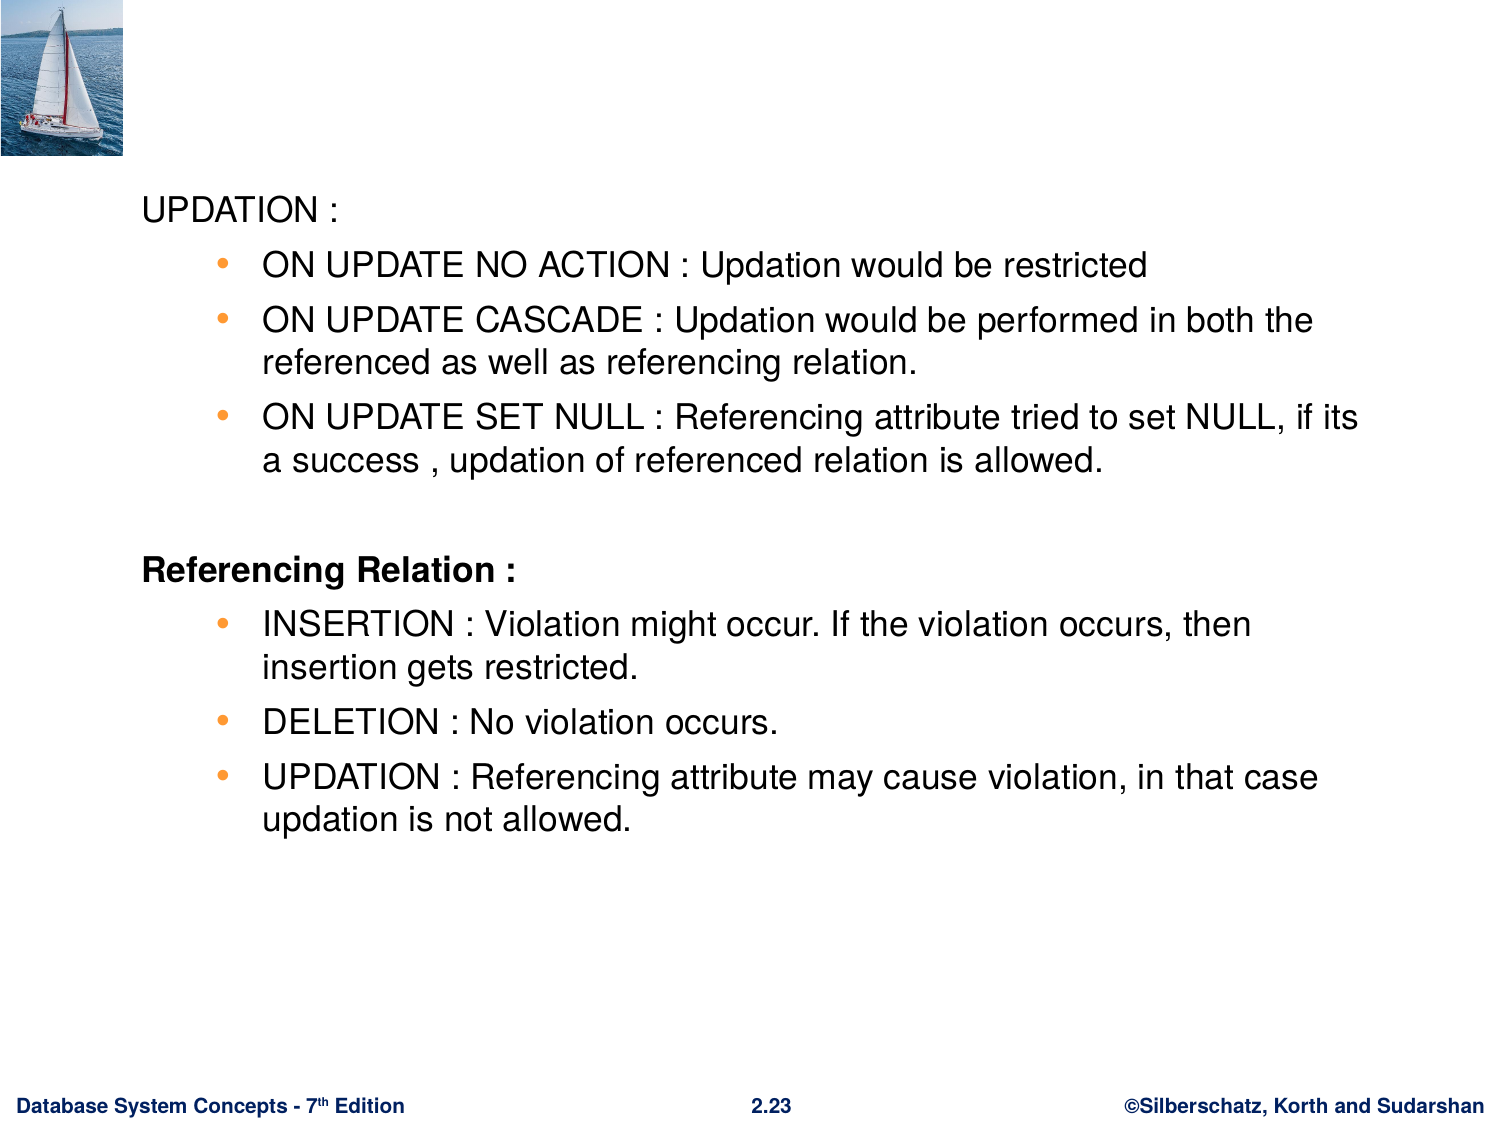

#
UPDATION :
ON UPDATE NO ACTION : Updation would be restricted
ON UPDATE CASCADE : Updation would be performed in both the referenced as well as referencing relation.
ON UPDATE SET NULL : Referencing attribute tried to set NULL, if its a success , updation of referenced relation is allowed.

Referencing Relation :
INSERTION : Violation might occur. If the violation occurs, then insertion gets restricted.
DELETION : No violation occurs.
UPDATION : Referencing attribute may cause violation, in that case updation is not allowed.